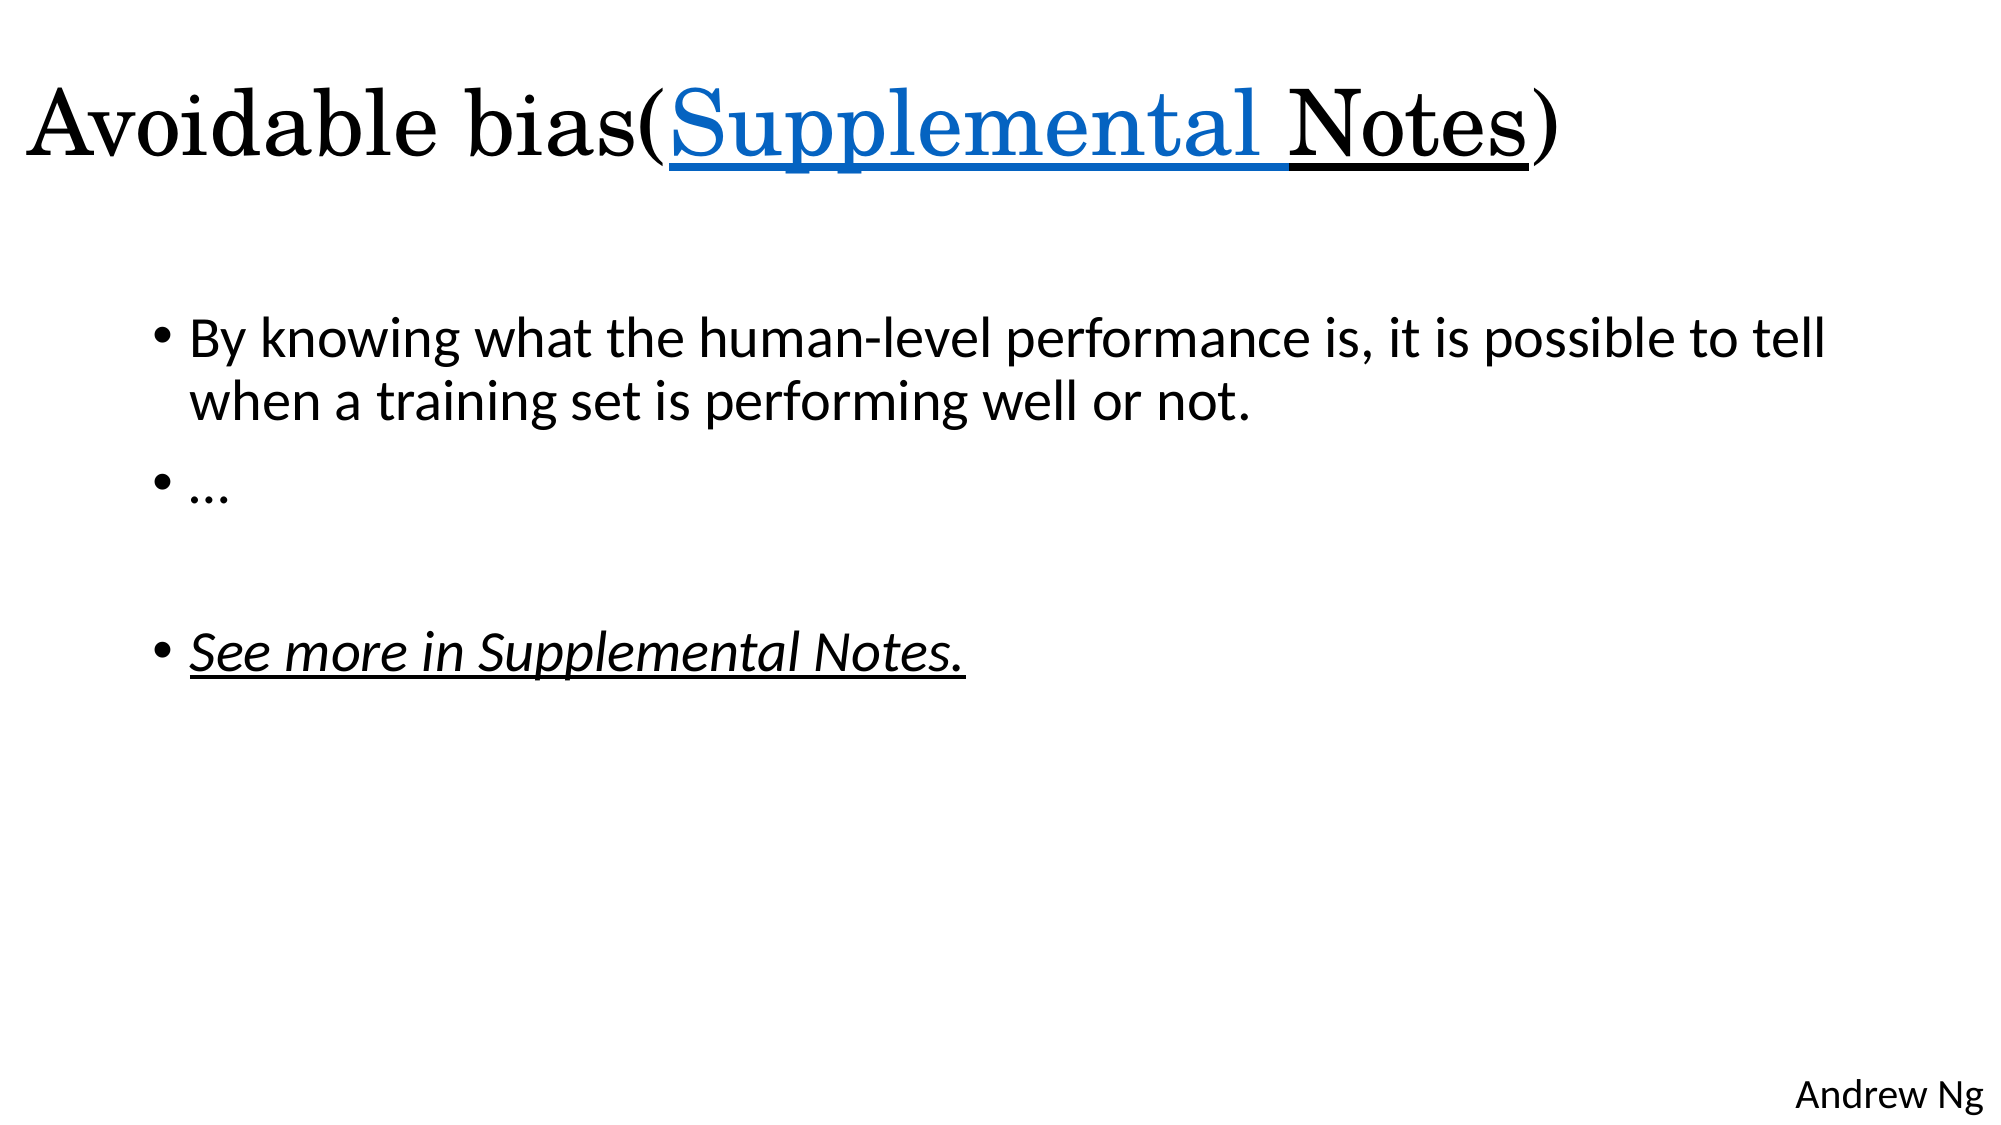

# Avoidable bias(Supplemental Notes)
By knowing what the human-level performance is, it is possible to tell when a training set is performing well or not.
…

See more in Supplemental Notes.